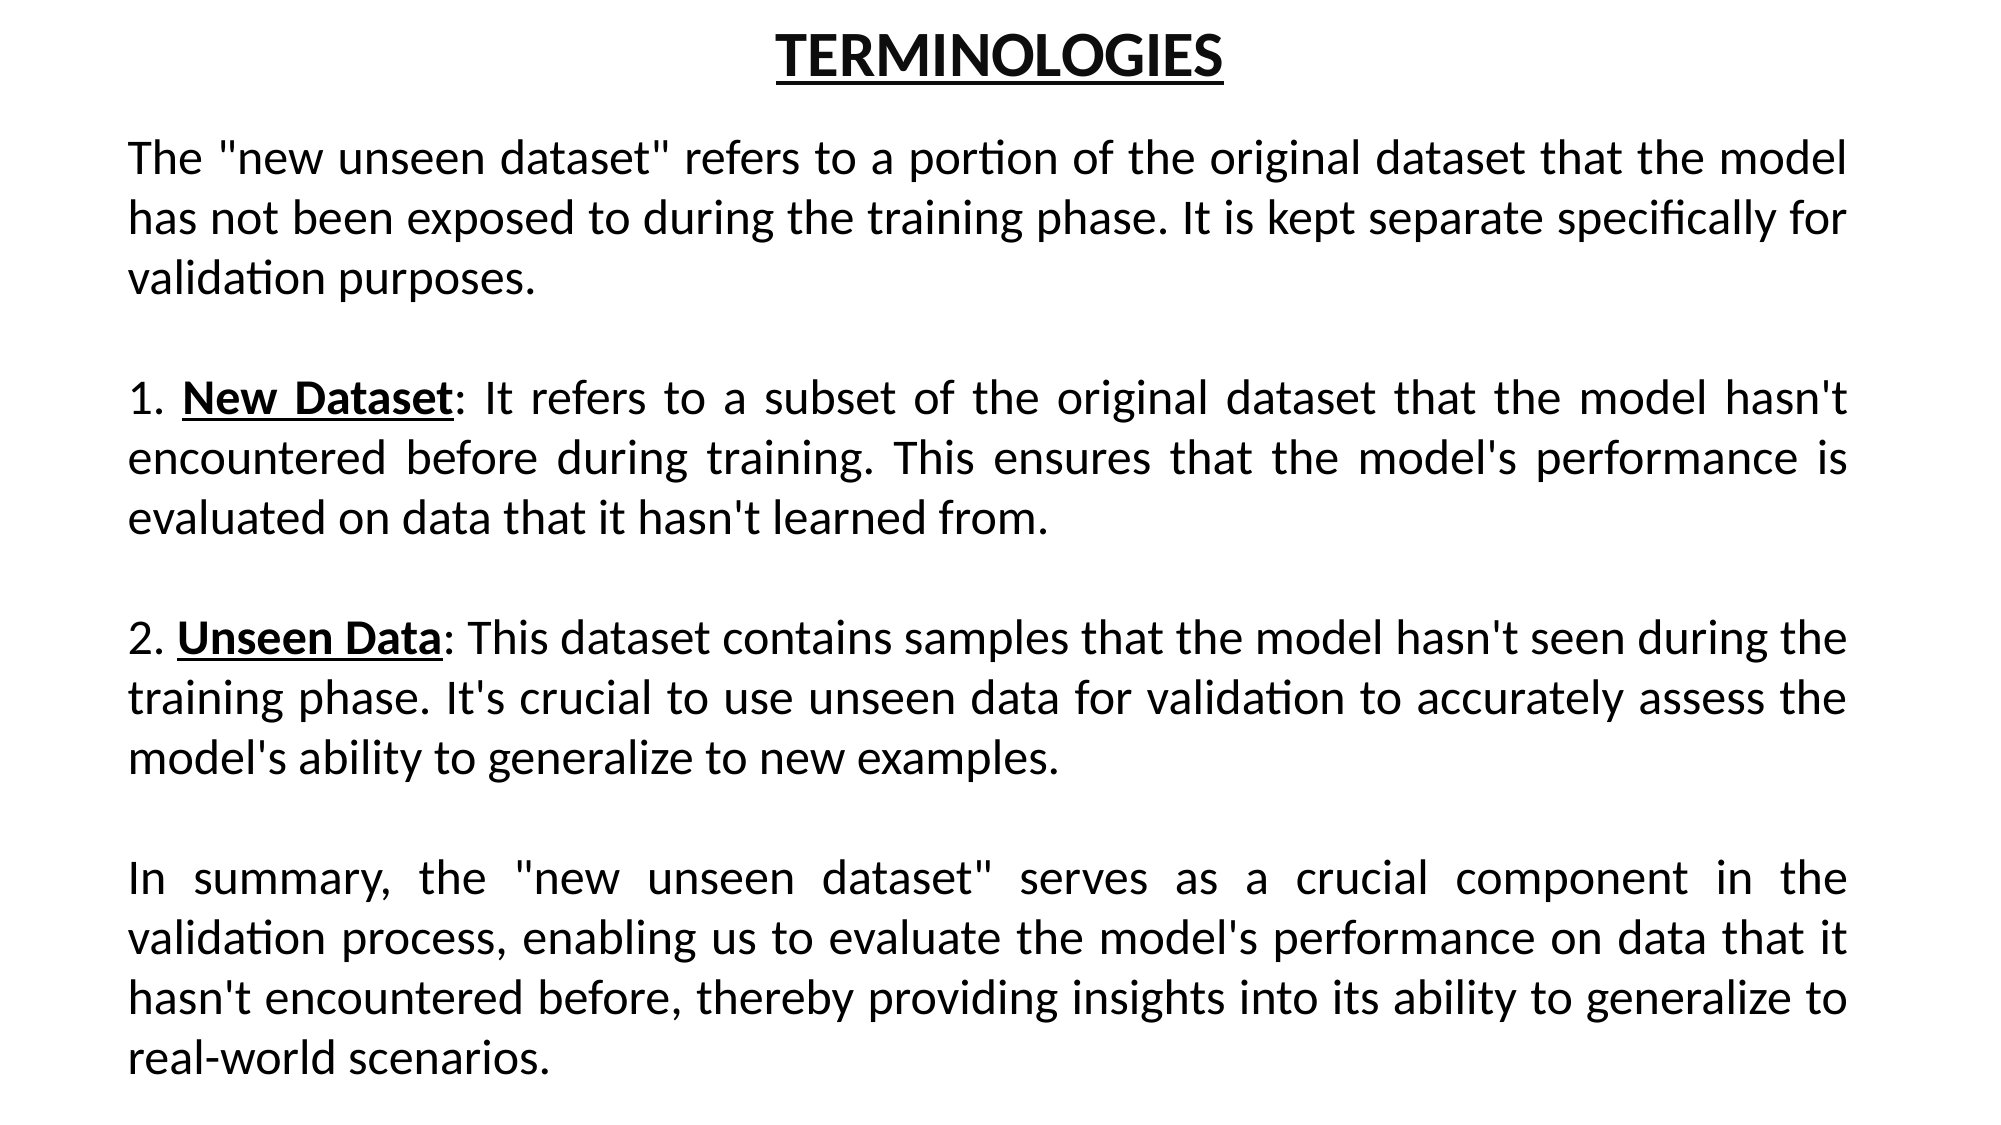

# TERMINOLOGIES
The "new unseen dataset" refers to a portion of the original dataset that the model has not been exposed to during the training phase. It is kept separate specifically for validation purposes.

1. New Dataset: It refers to a subset of the original dataset that the model hasn't encountered before during training. This ensures that the model's performance is evaluated on data that it hasn't learned from.

2. Unseen Data: This dataset contains samples that the model hasn't seen during the training phase. It's crucial to use unseen data for validation to accurately assess the model's ability to generalize to new examples.

In summary, the "new unseen dataset" serves as a crucial component in the validation process, enabling us to evaluate the model's performance on data that it hasn't encountered before, thereby providing insights into its ability to generalize to real-world scenarios.